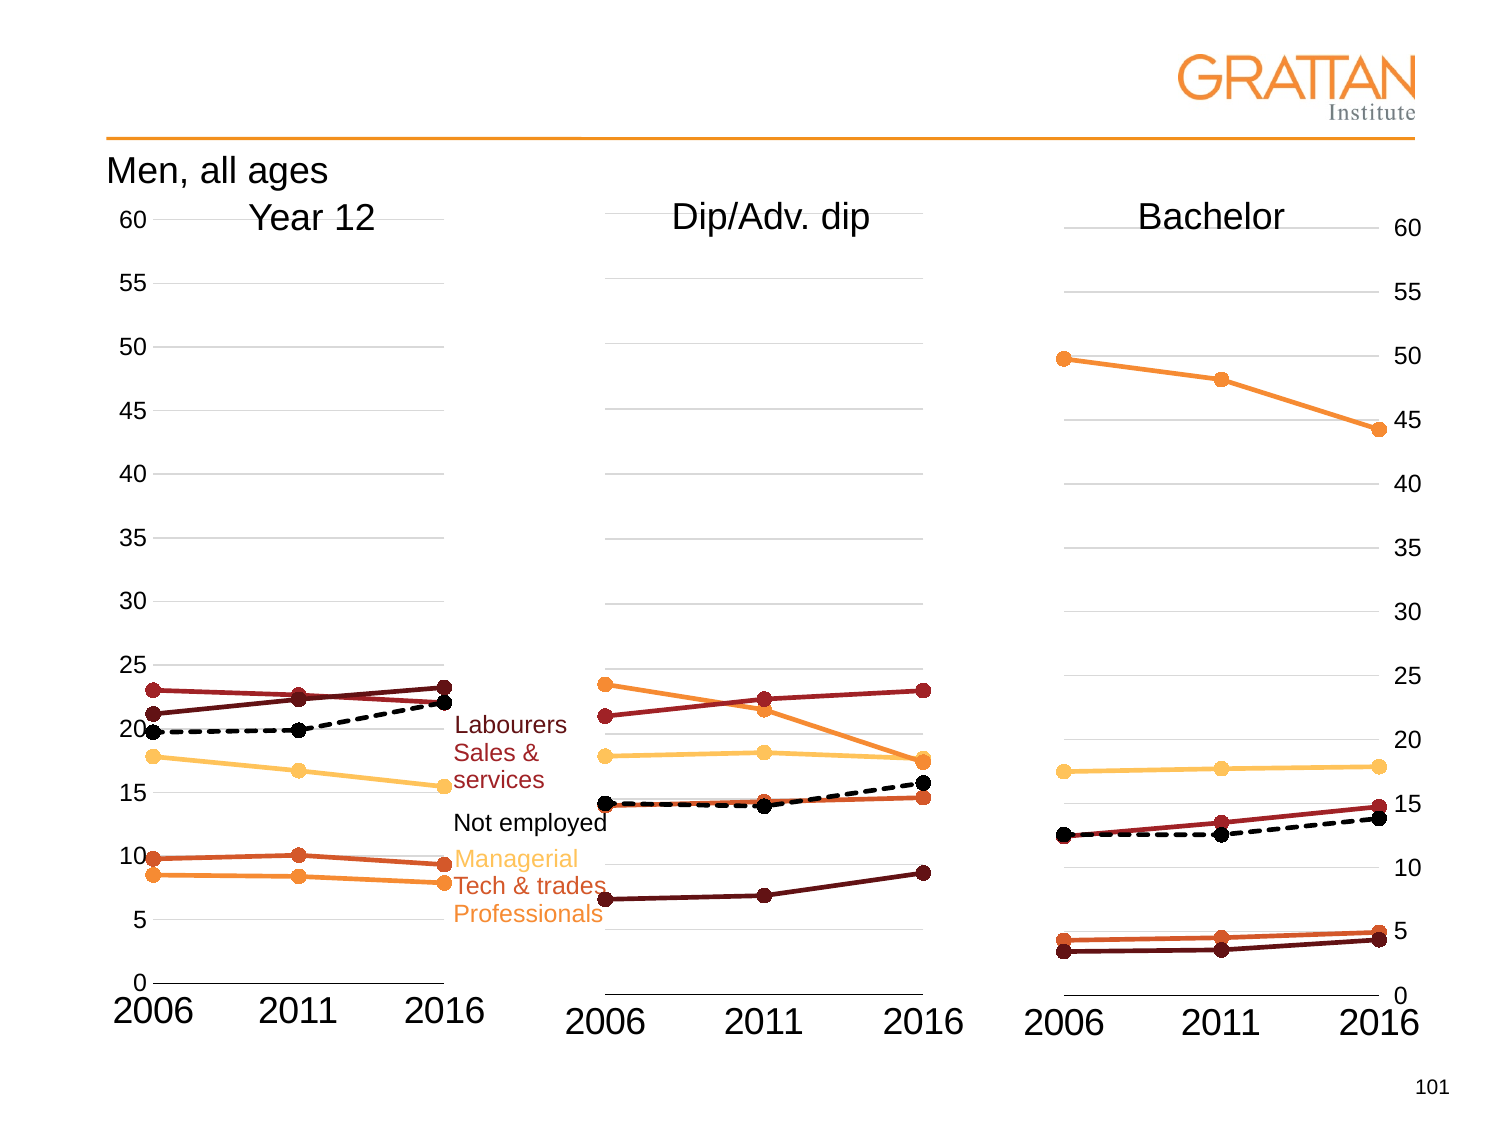

#
Men, all ages
Dip/Adv. dip
Bachelor
Year 12

### Chart

| Category | Managers | Professionals | Tech and trades | Service, admin and sales | Labourer | Not employed |
|---|---|---|---|---|---|---|
| 2006 | 17.81615087629851 | 8.507112040871817 | 9.77216804495124 | 23.025637435403667 | 21.156092317480457 | 19.722839284994304 |
| 2011 | 16.69888221529252 | 8.397625472485762 | 10.061754382669056 | 22.649801421164835 | 22.31078921546308 | 19.881147292924748 |
| 2016 | 15.447399126671142 | 7.883041939566946 | 9.324624704851727 | 22.04092069366732 | 23.242357830879534 | 22.061655704363336 |

### Chart

| Category | Managers | Professionals | Tech and trades | Service, admin and sales | Labourer | Not employed |
|---|---|---|---|---|---|---|
| 2006 | 18.30335592156288 | 23.82272037115488 | 14.503800769497342 | 21.38070931833635 | 7.305748071265351 | 14.683665548183201 |
| 2011 | 18.58214490157366 | 21.87368134923335 | 14.805604400999831 | 22.69038168857908 | 7.590372211094884 | 14.45781544851919 |
| 2016 | 18.11376458590333 | 17.844746113878138 | 15.118486941542331 | 23.3409414750144 | 9.333860458824455 | 16.248200424837332 |

### Chart

| Category | Managers | Professionals | Tech and trades | Service, admin and sales | Labourer | Not employed |
|---|---|---|---|---|---|---|
| 2006 | 17.494223548826795 | 49.76068323398613 | 4.310365440592652 | 12.427064353707596 | 3.430490449559742 | 12.577172973327093 |
| 2011 | 17.72270850752018 | 48.13957615224083 | 4.5140072609199695 | 13.505234173931687 | 3.558876937627714 | 12.55959696775962 |
| 2016 | 17.877059048083154 | 44.24261497970895 | 4.93485440132942 | 14.752019950362735 | 4.3569930066543066 | 13.836458613861431 |
Labourers
Sales &
services
Not employed
Managerial
Tech & trades
Professionals